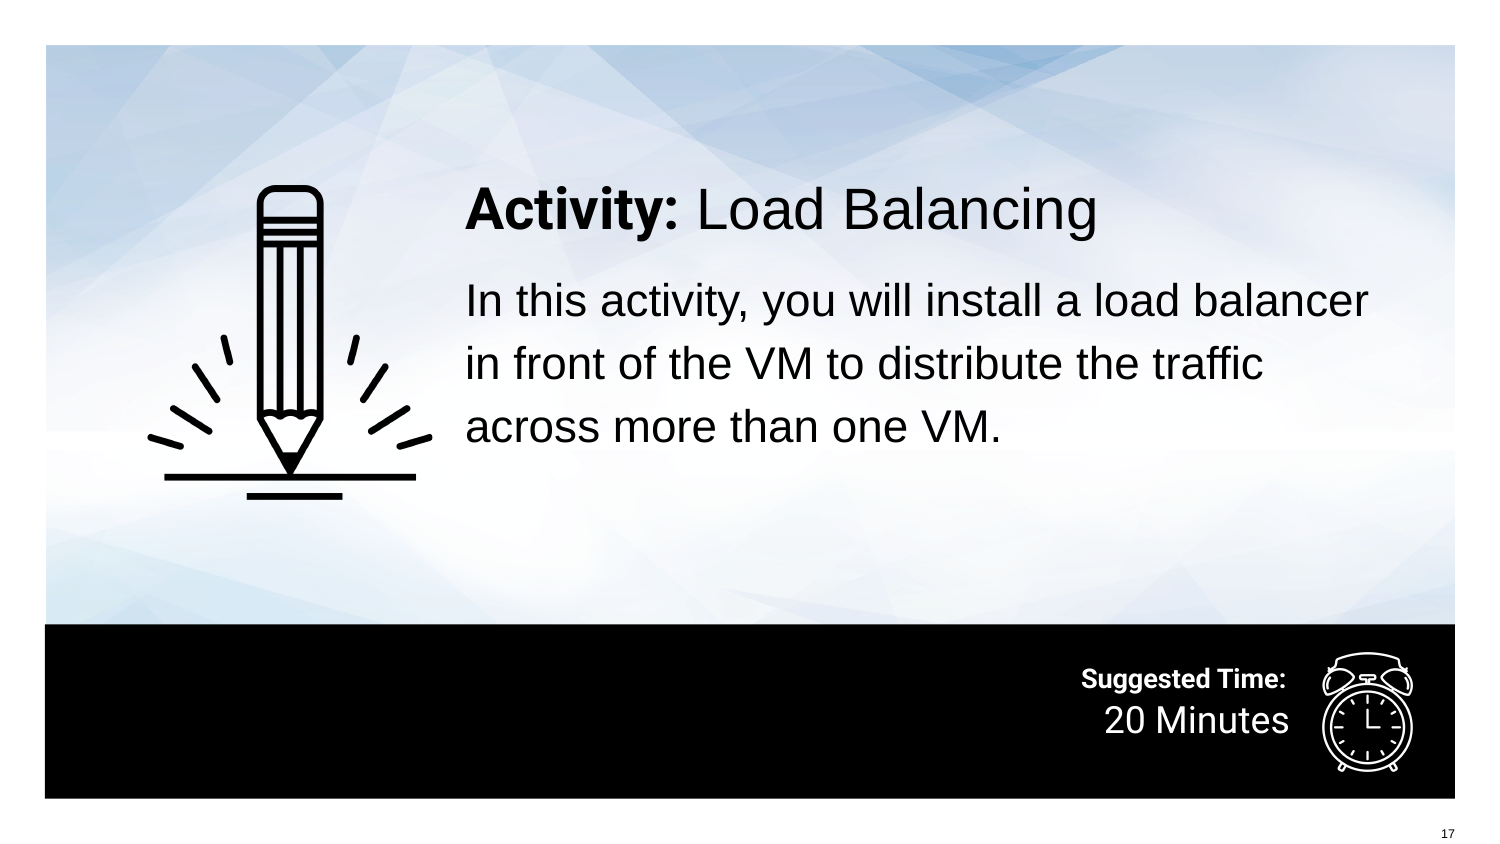

Activity: Load Balancing
In this activity, you will install a load balancer in front of the VM to distribute the traffic across more than one VM.

# 20 Minutes

17